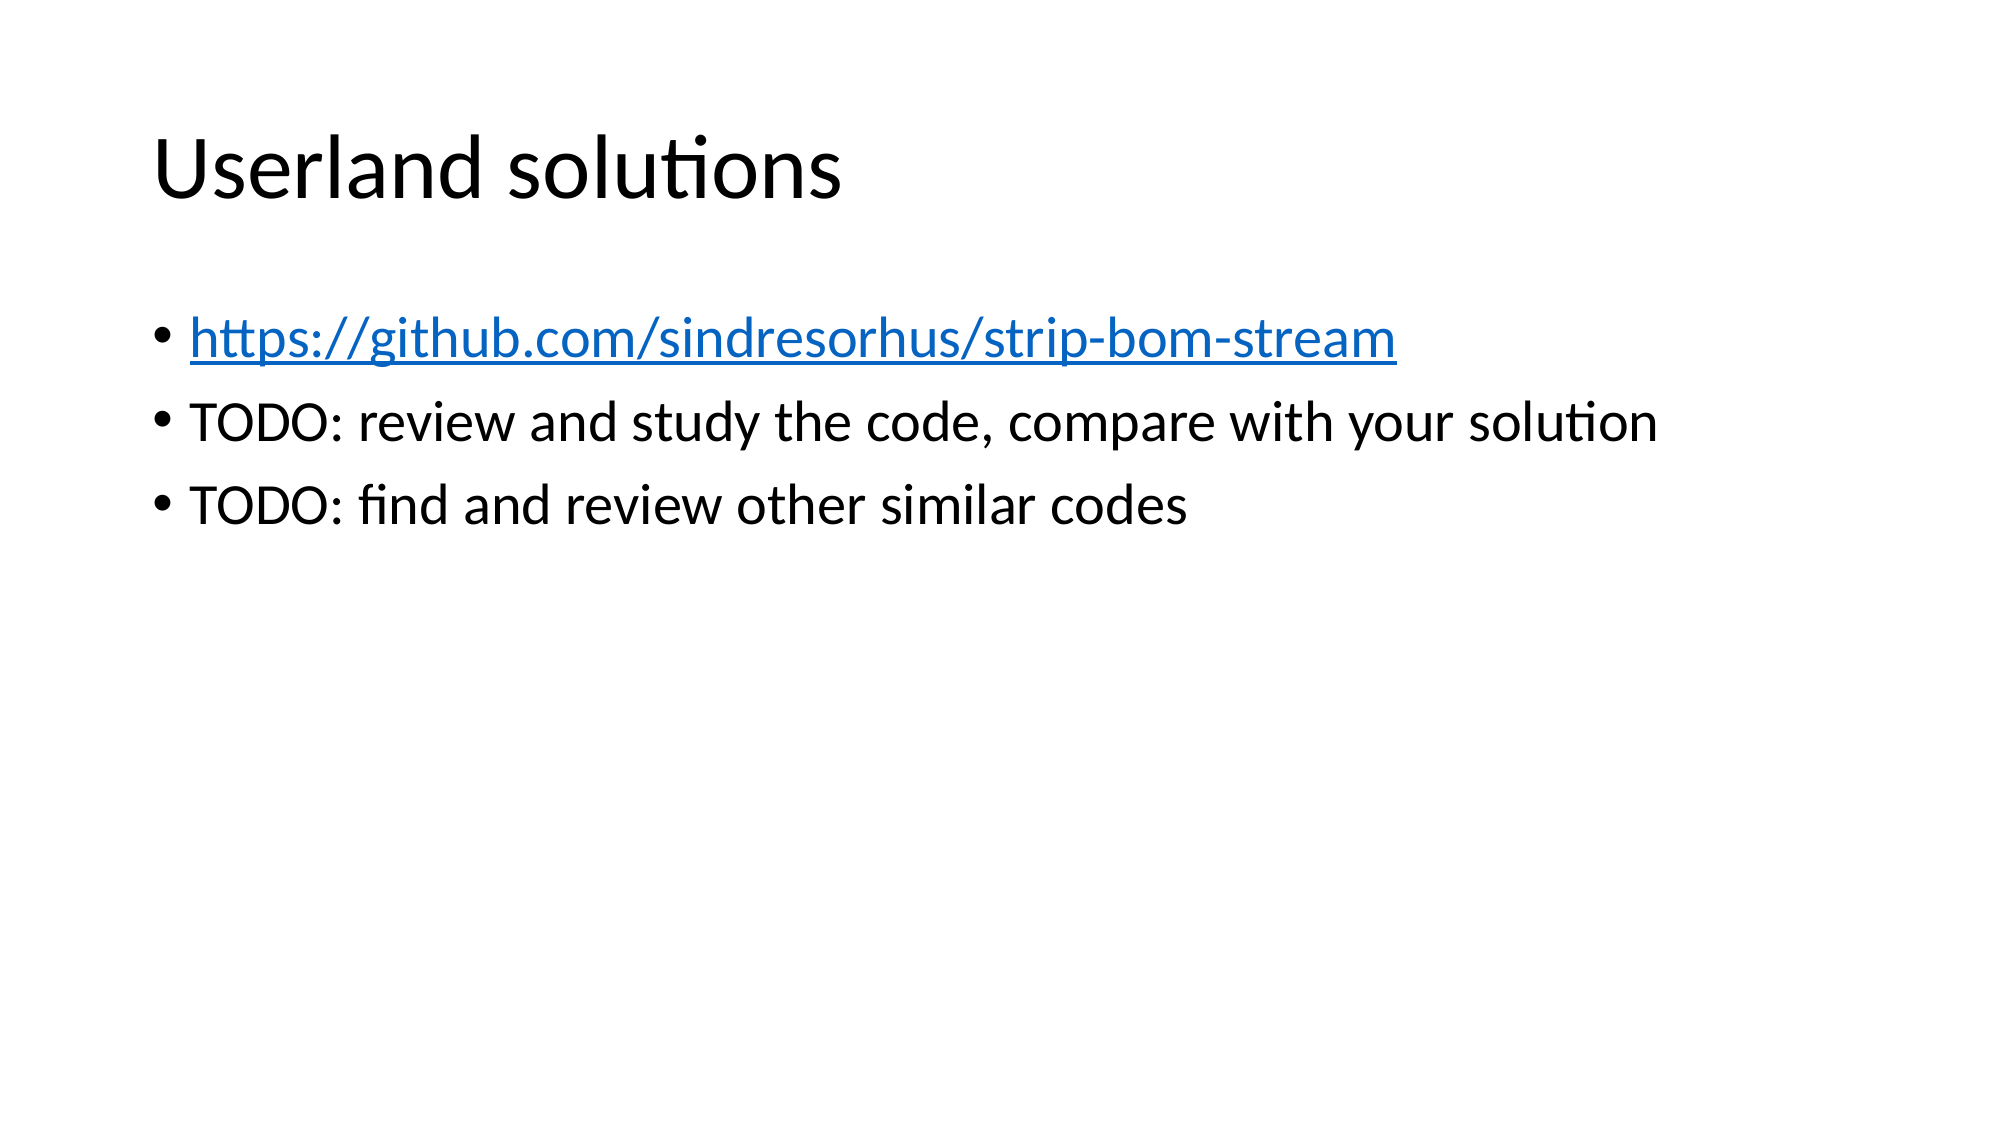

# Userland solutions
https://github.com/sindresorhus/strip-bom-stream
TODO: review and study the code, compare with your solution
TODO: find and review other similar codes